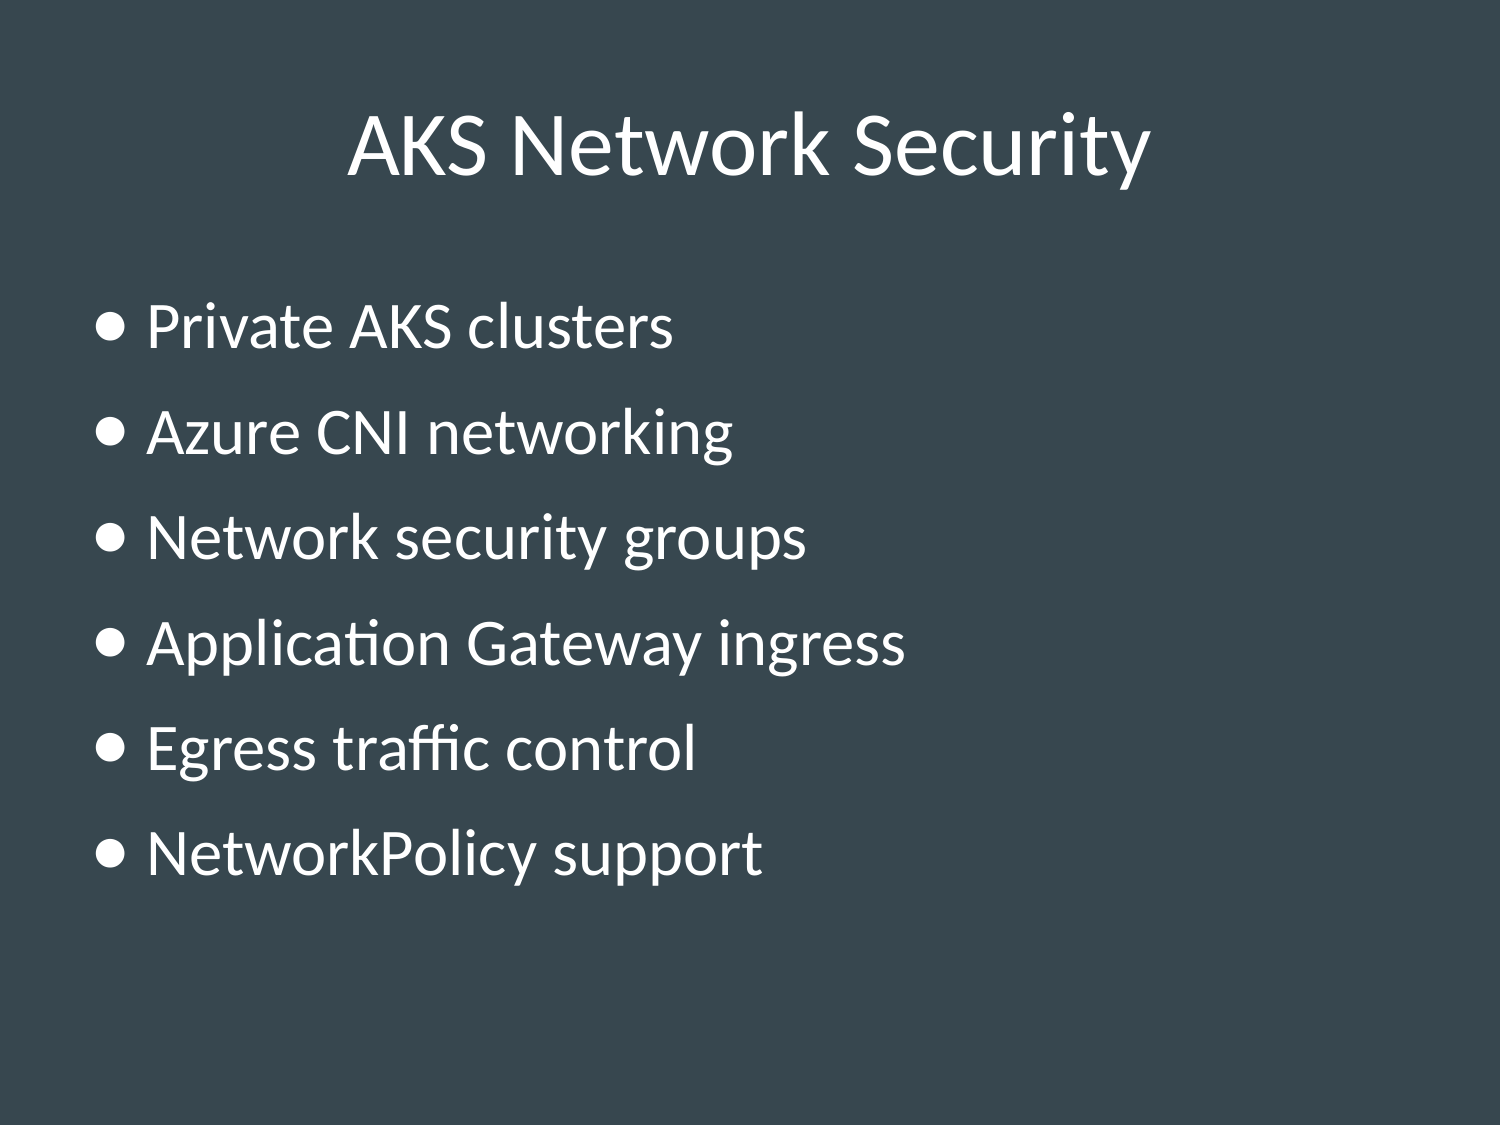

# AKS Network Security
Private AKS clusters
Azure CNI networking
Network security groups
Application Gateway ingress
Egress traffic control
NetworkPolicy support